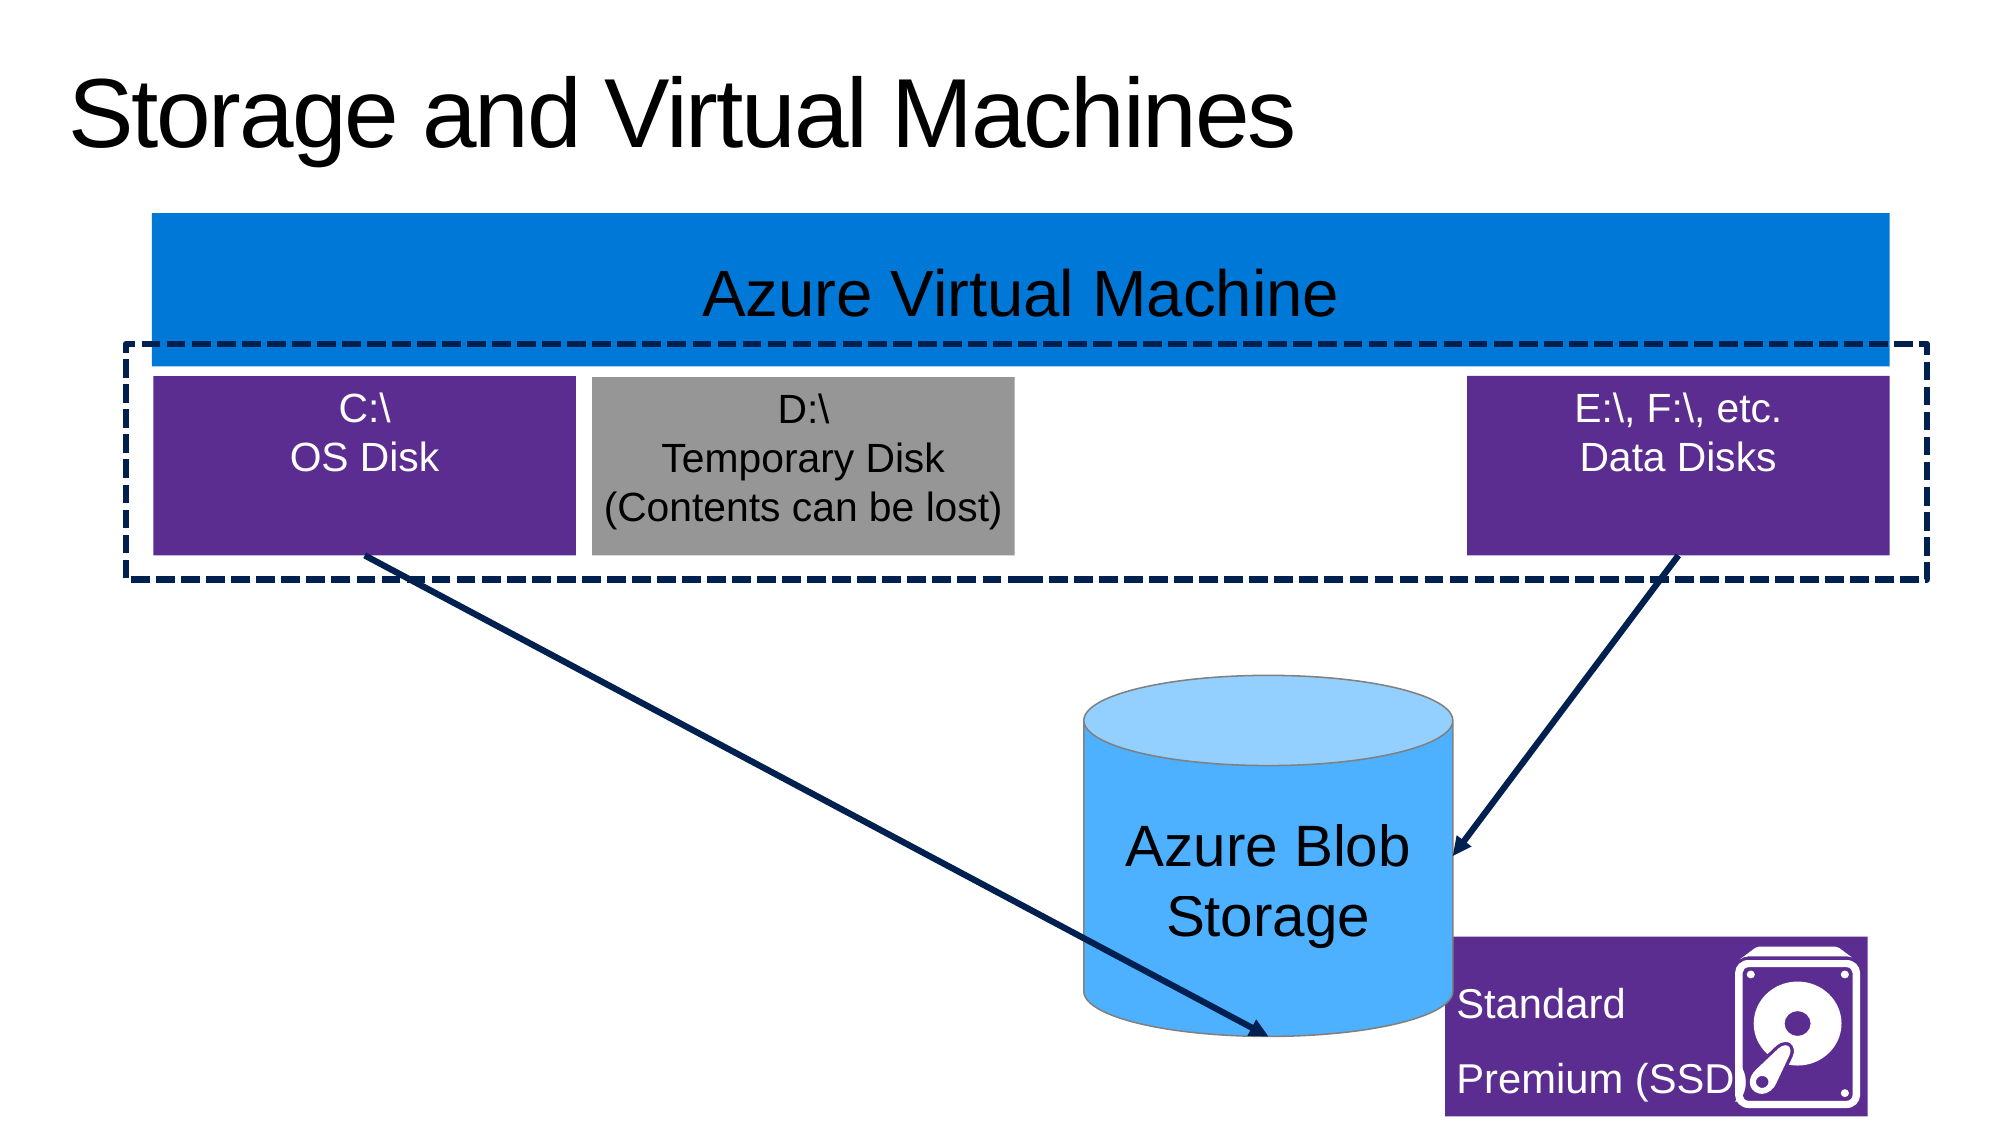

# Storage and Virtual Machines
Azure Virtual Machine

E:\, F:\, etc.
Data Disks
C:\
OS Disk
D:\
Temporary Disk
(Contents can be lost)
Azure Blob
Storage
Standard
Premium (SSD)